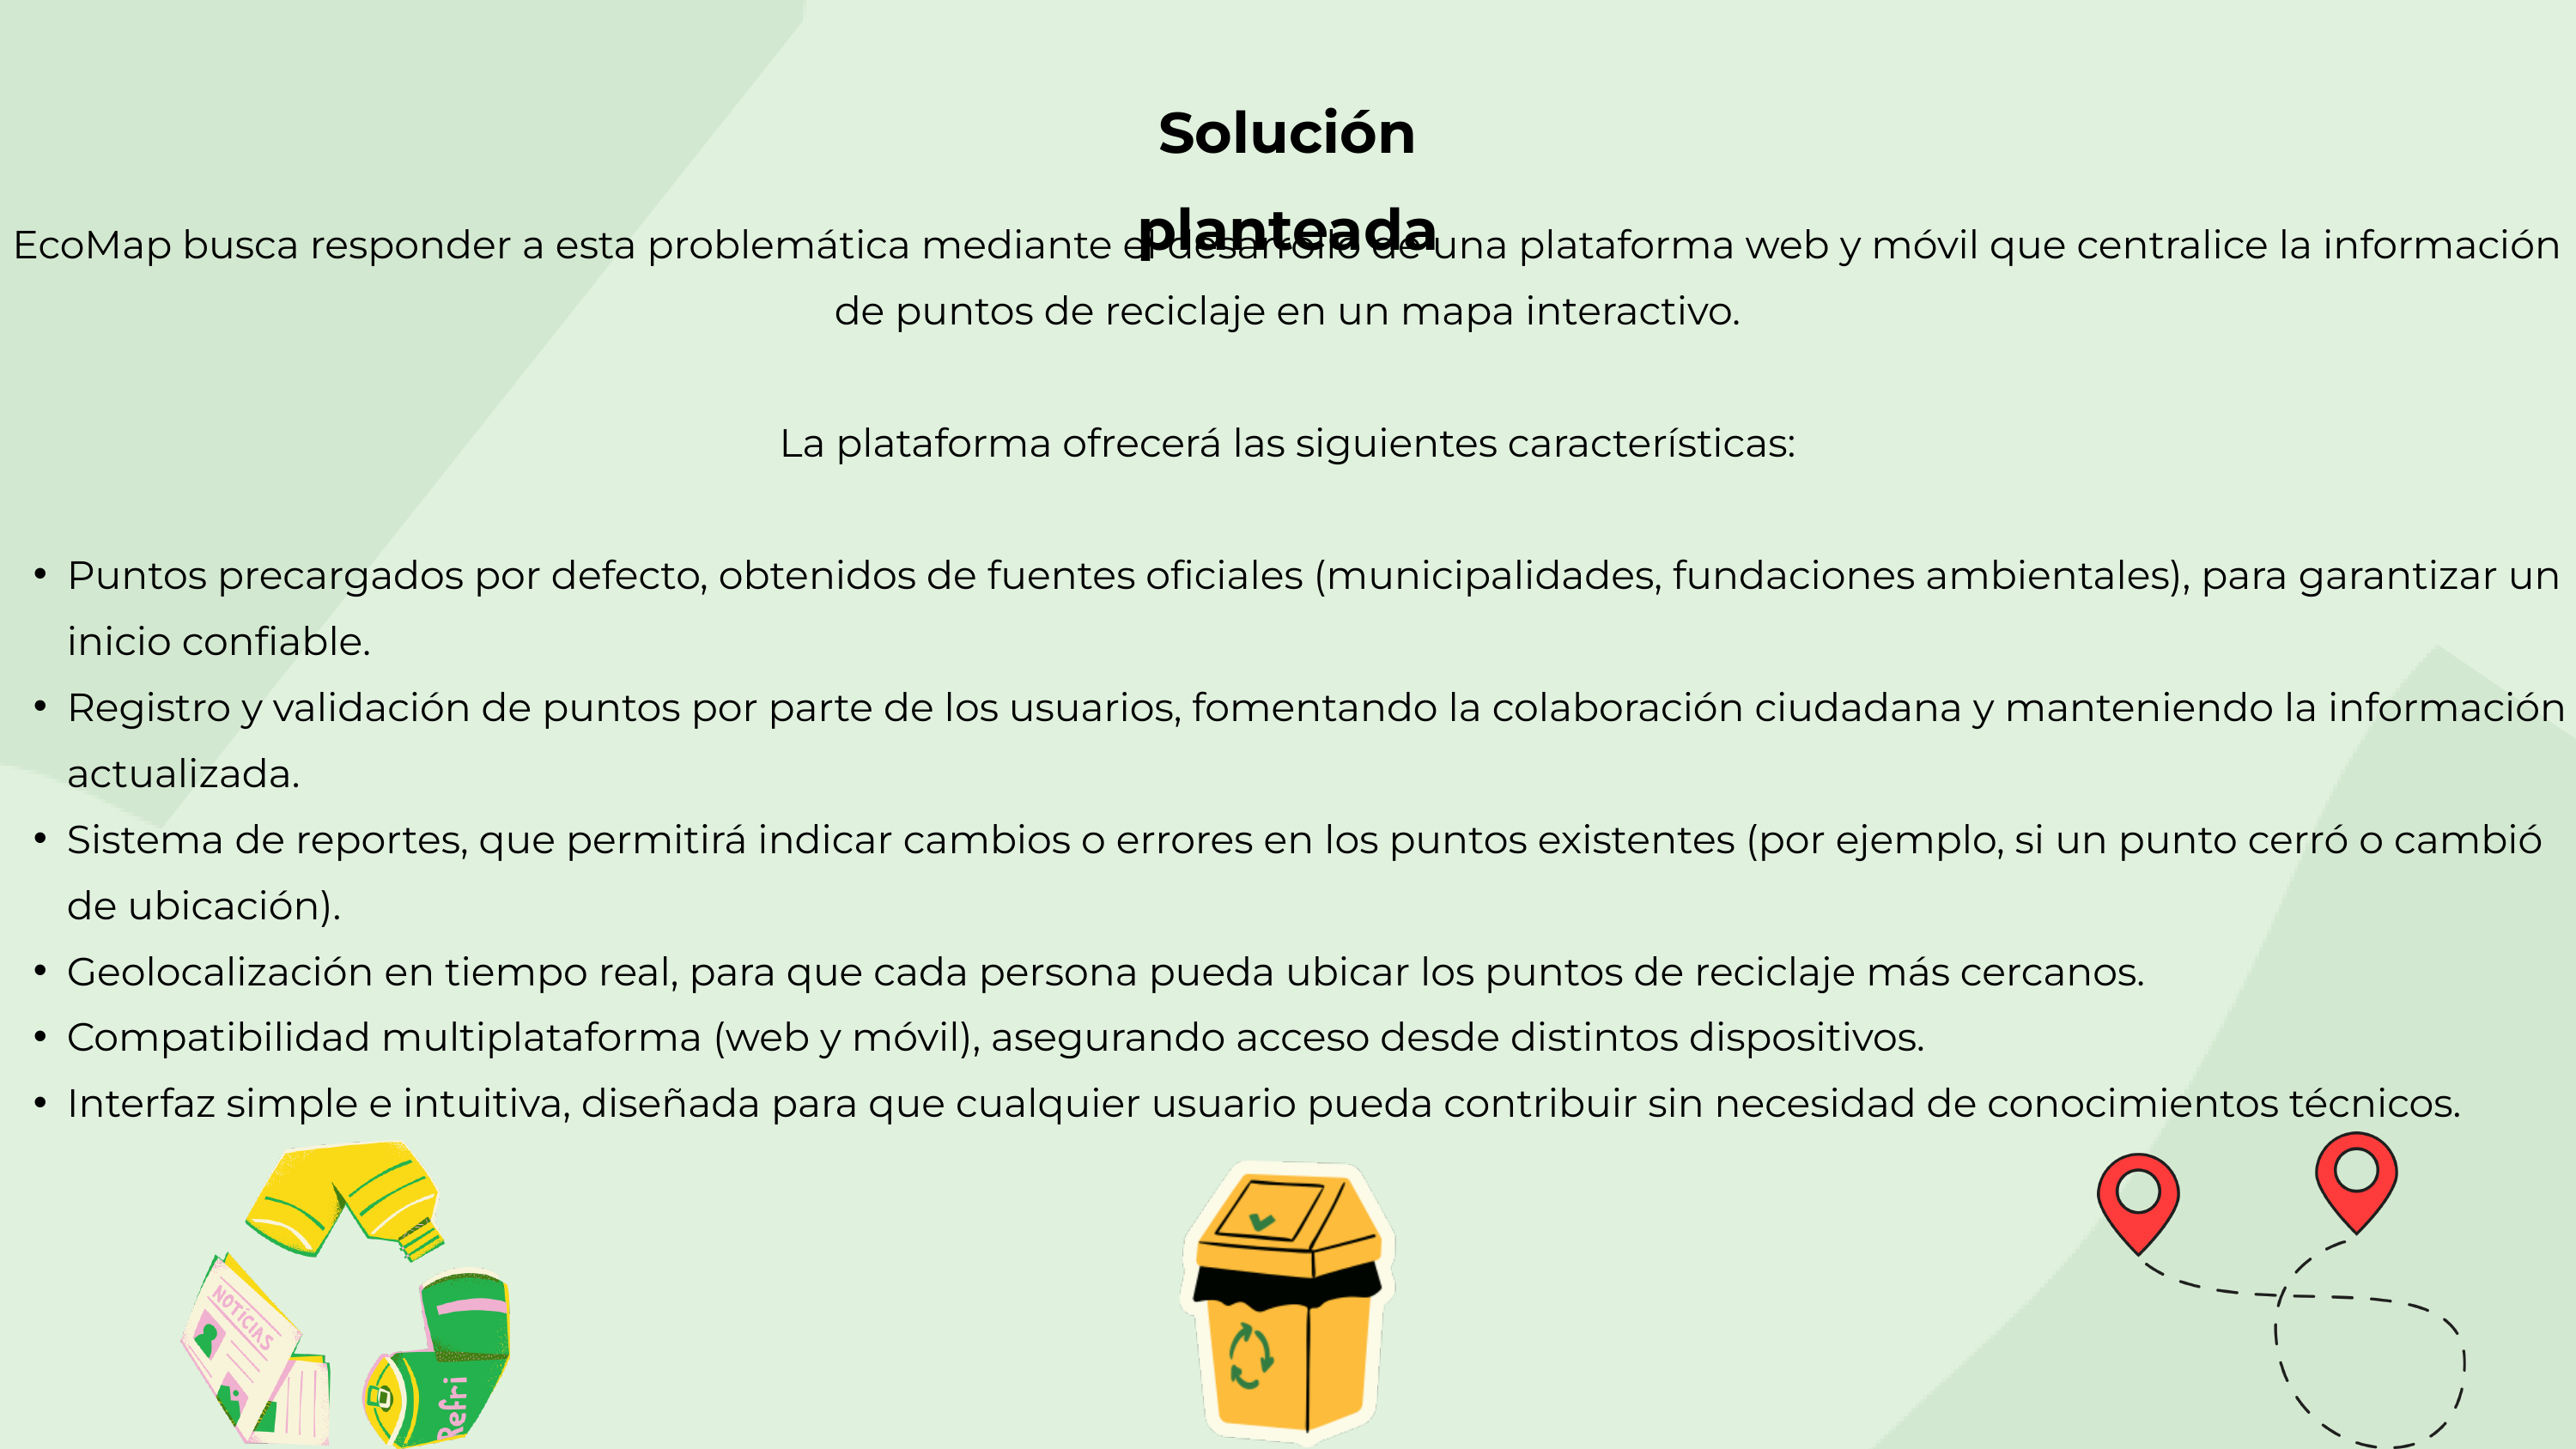

Solución planteada
EcoMap busca responder a esta problemática mediante el desarrollo de una plataforma web y móvil que centralice la información de puntos de reciclaje en un mapa interactivo.

La plataforma ofrecerá las siguientes características:

Puntos precargados por defecto, obtenidos de fuentes oficiales (municipalidades, fundaciones ambientales), para garantizar un inicio confiable.
Registro y validación de puntos por parte de los usuarios, fomentando la colaboración ciudadana y manteniendo la información actualizada.
Sistema de reportes, que permitirá indicar cambios o errores en los puntos existentes (por ejemplo, si un punto cerró o cambió de ubicación).
Geolocalización en tiempo real, para que cada persona pueda ubicar los puntos de reciclaje más cercanos.
Compatibilidad multiplataforma (web y móvil), asegurando acceso desde distintos dispositivos.
Interfaz simple e intuitiva, diseñada para que cualquier usuario pueda contribuir sin necesidad de conocimientos técnicos.